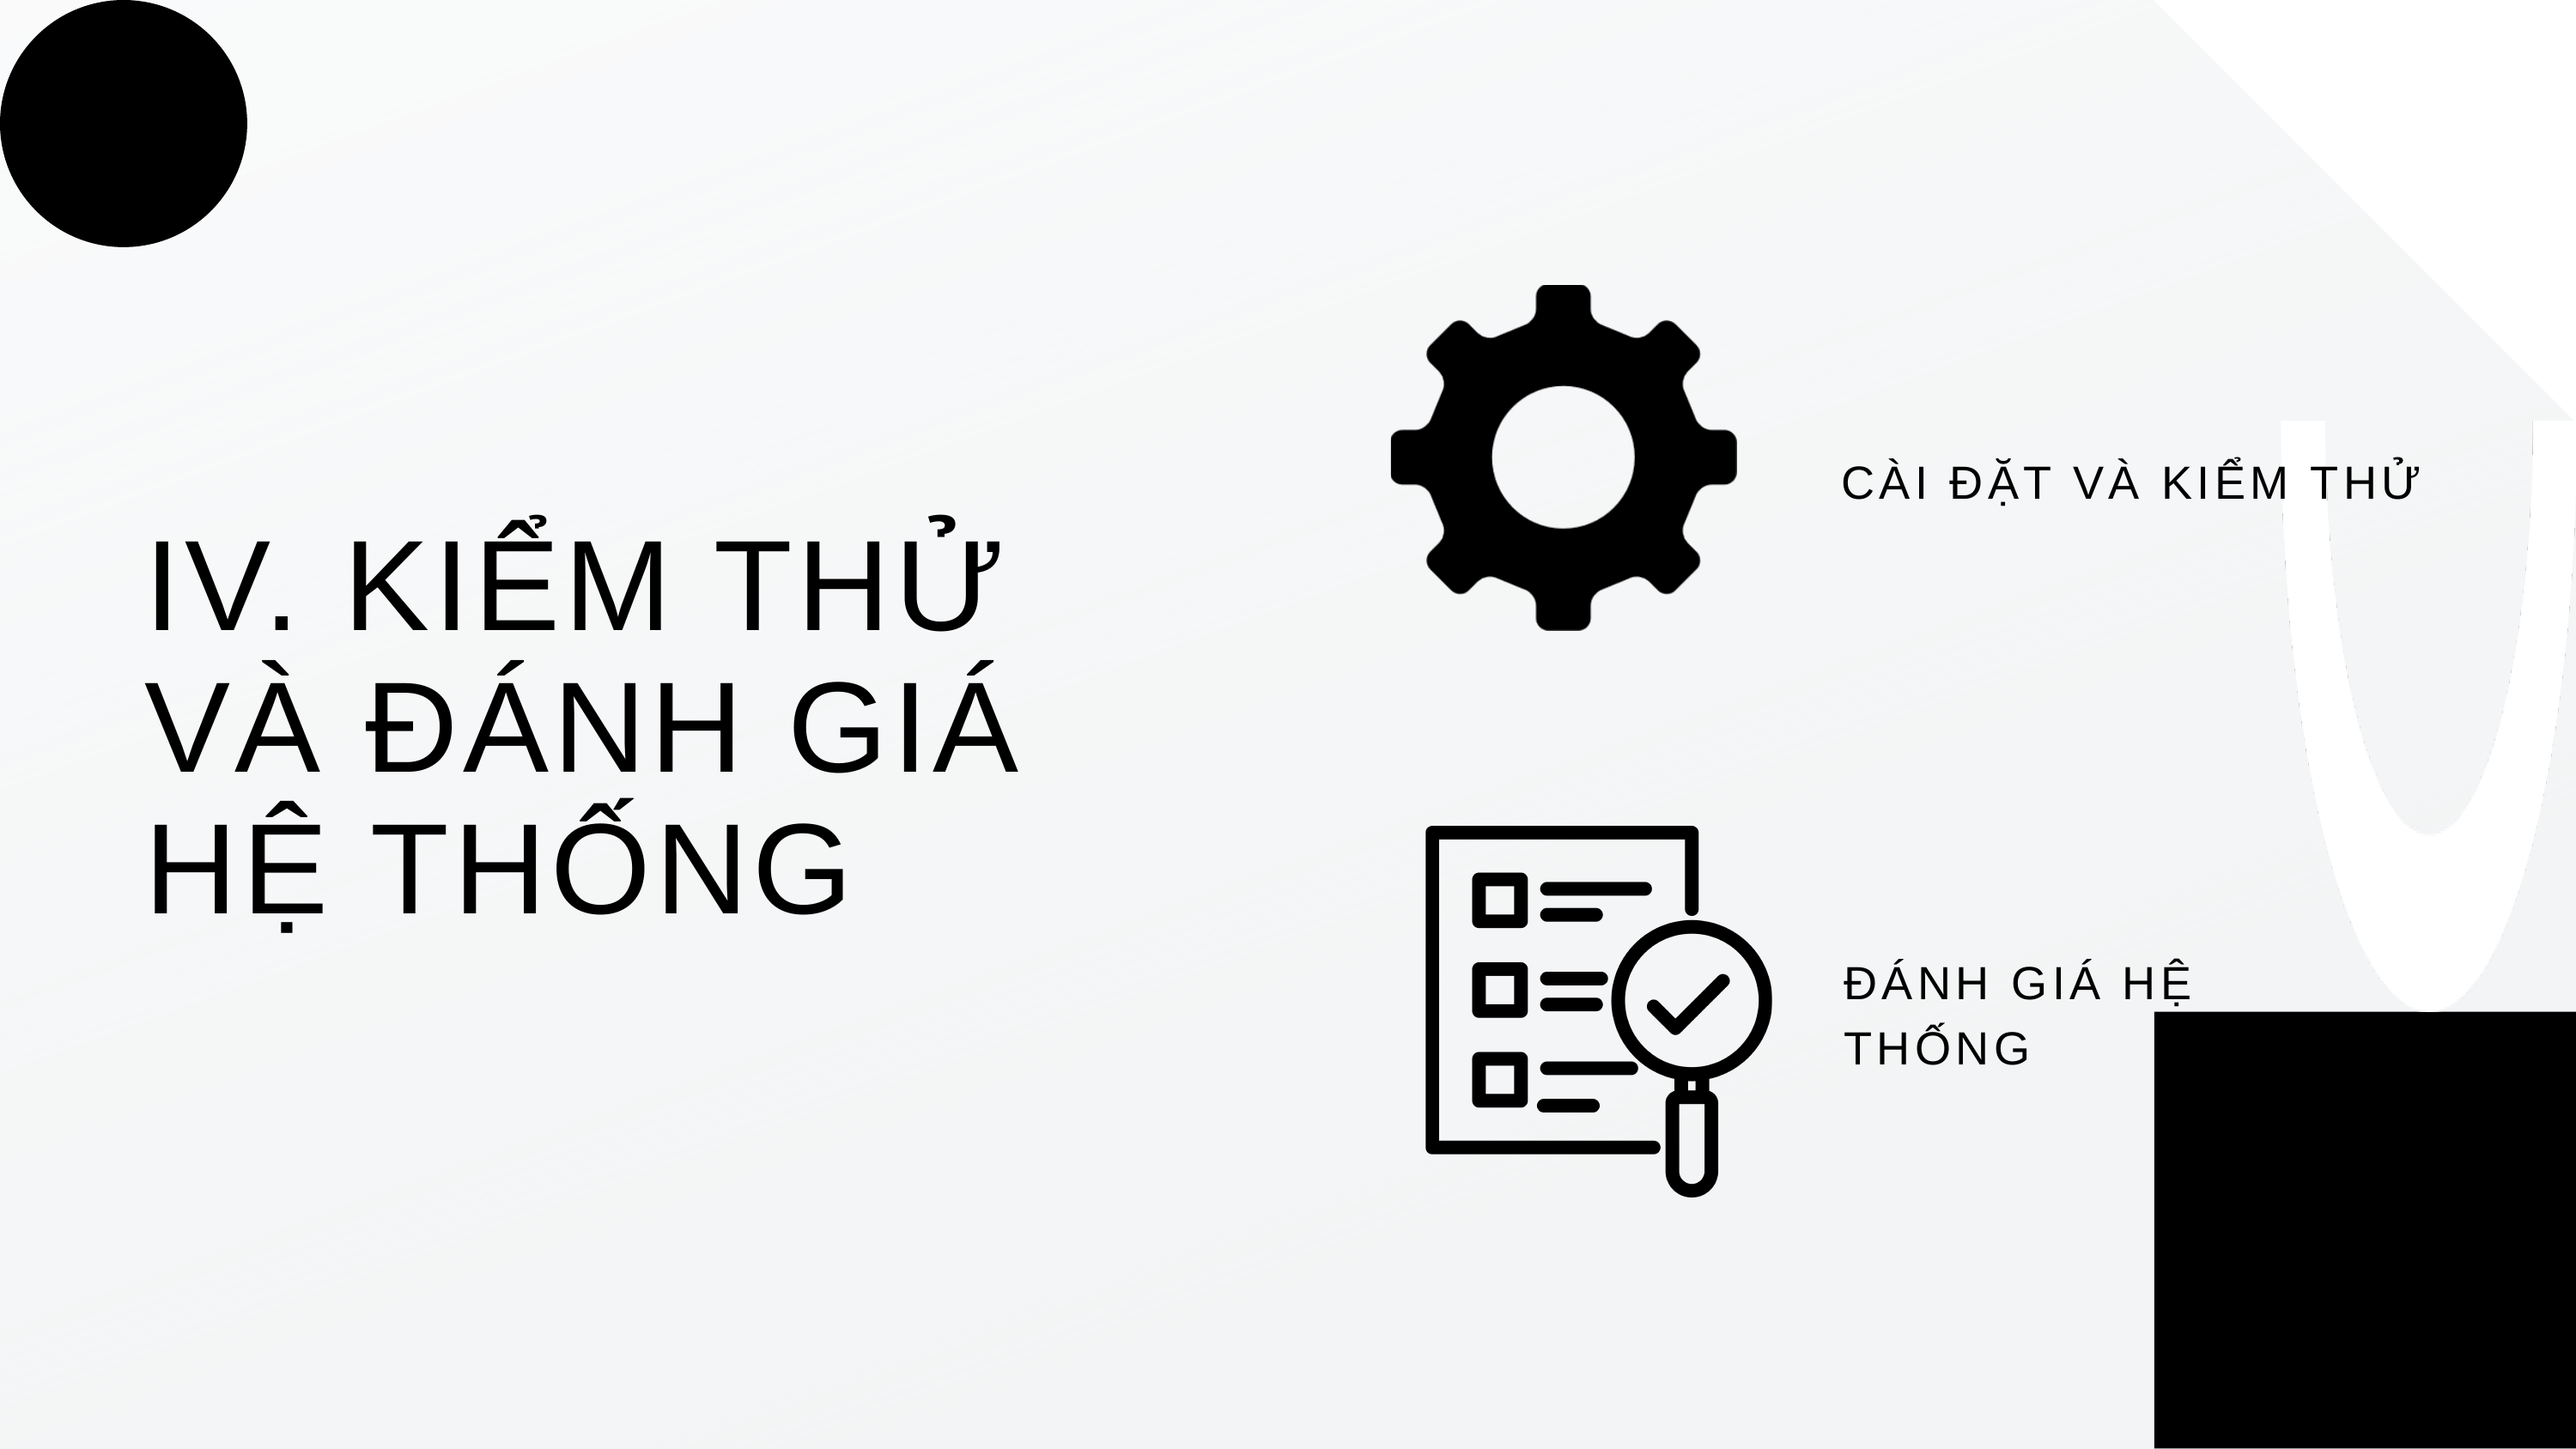

CÀI ĐẶT VÀ KIỂM THỬ
IV. KIỂM THỬ VÀ ĐÁNH GIÁ HỆ THỐNG

ĐÁNH GIÁ HỆ
THỐNG